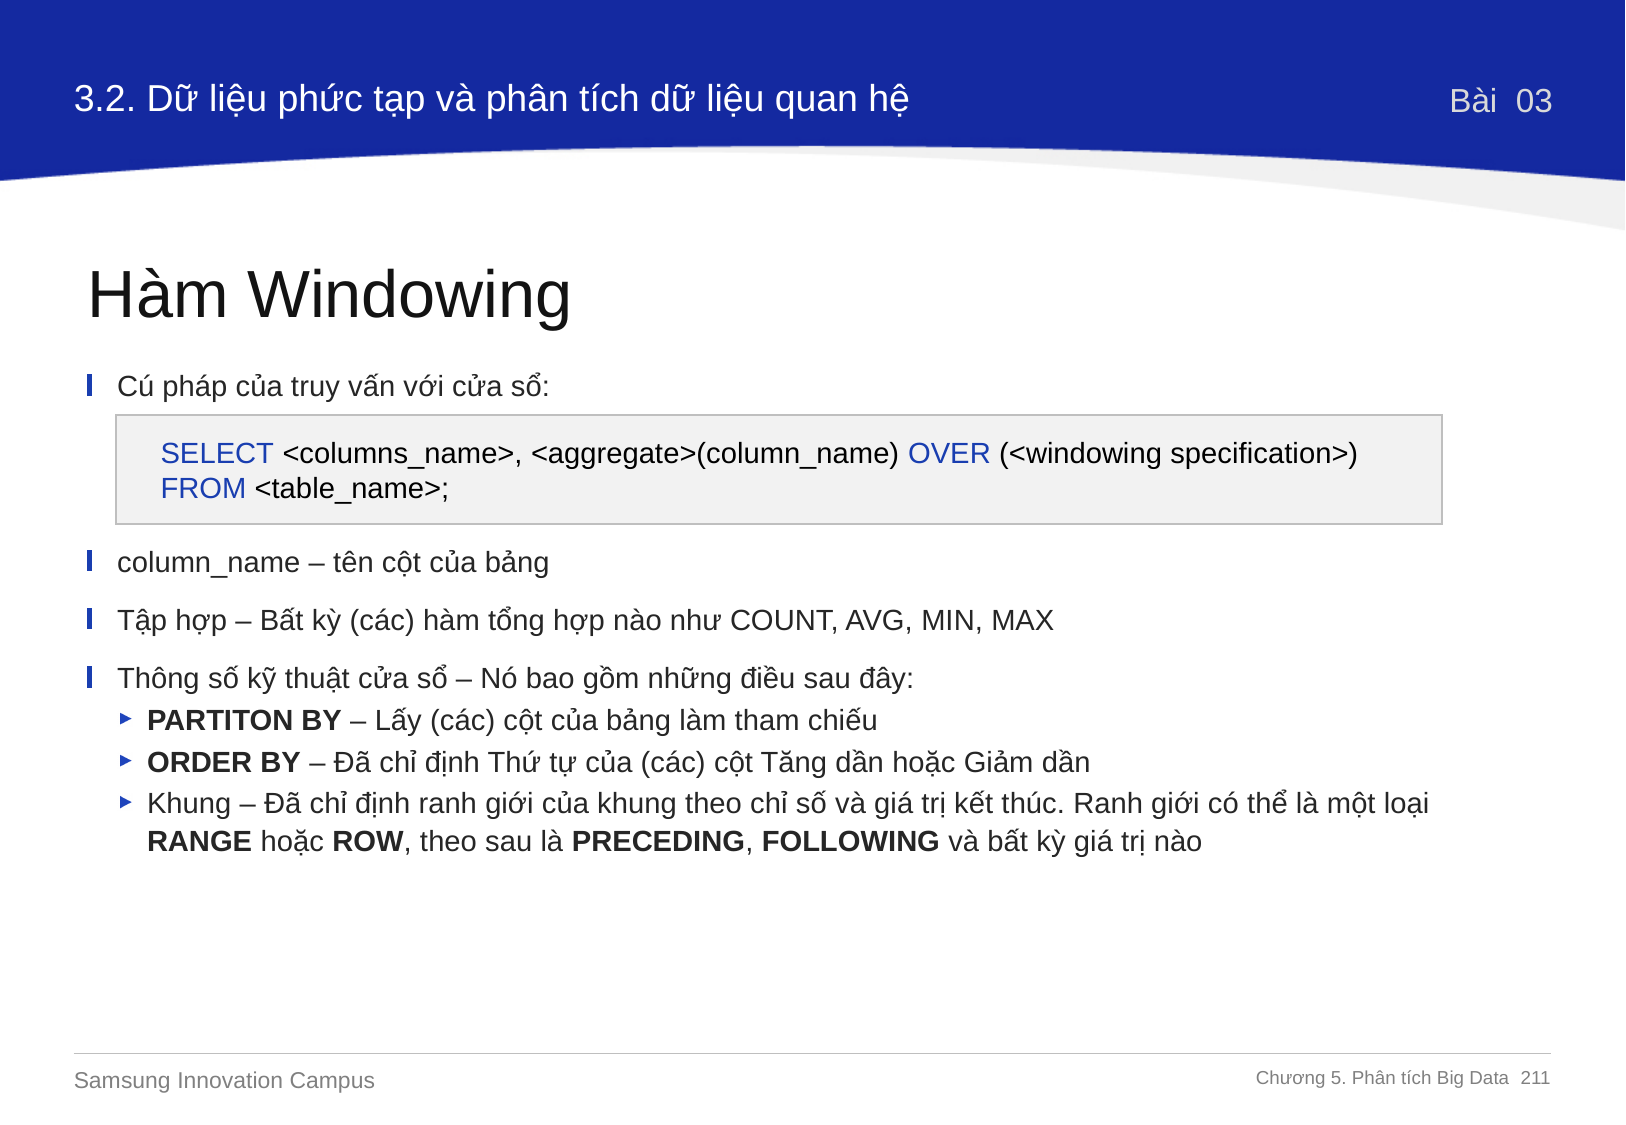

3.2. Dữ liệu phức tạp và phân tích dữ liệu quan hệ
Bài  03
Hàm Windowing
Cú pháp của truy vấn với cửa sổ:

column_name – tên cột của bảng
Tập hợp – Bất kỳ (các) hàm tổng hợp nào như COUNT, AVG, MIN, MAX
Thông số kỹ thuật cửa sổ – Nó bao gồm những điều sau đây:
PARTITON BY – Lấy (các) cột của bảng làm tham chiếu
ORDER BY – Đã chỉ định Thứ tự của (các) cột Tăng dần hoặc Giảm dần
Khung – Đã chỉ định ranh giới của khung theo chỉ số và giá trị kết thúc. Ranh giới có thể là một loại RANGE hoặc ROW, theo sau là PRECEDING, FOLLOWING và bất kỳ giá trị nào
SELECT <columns_name>, <aggregate>(column_name) OVER (<windowing specification>)
FROM <table_name>;